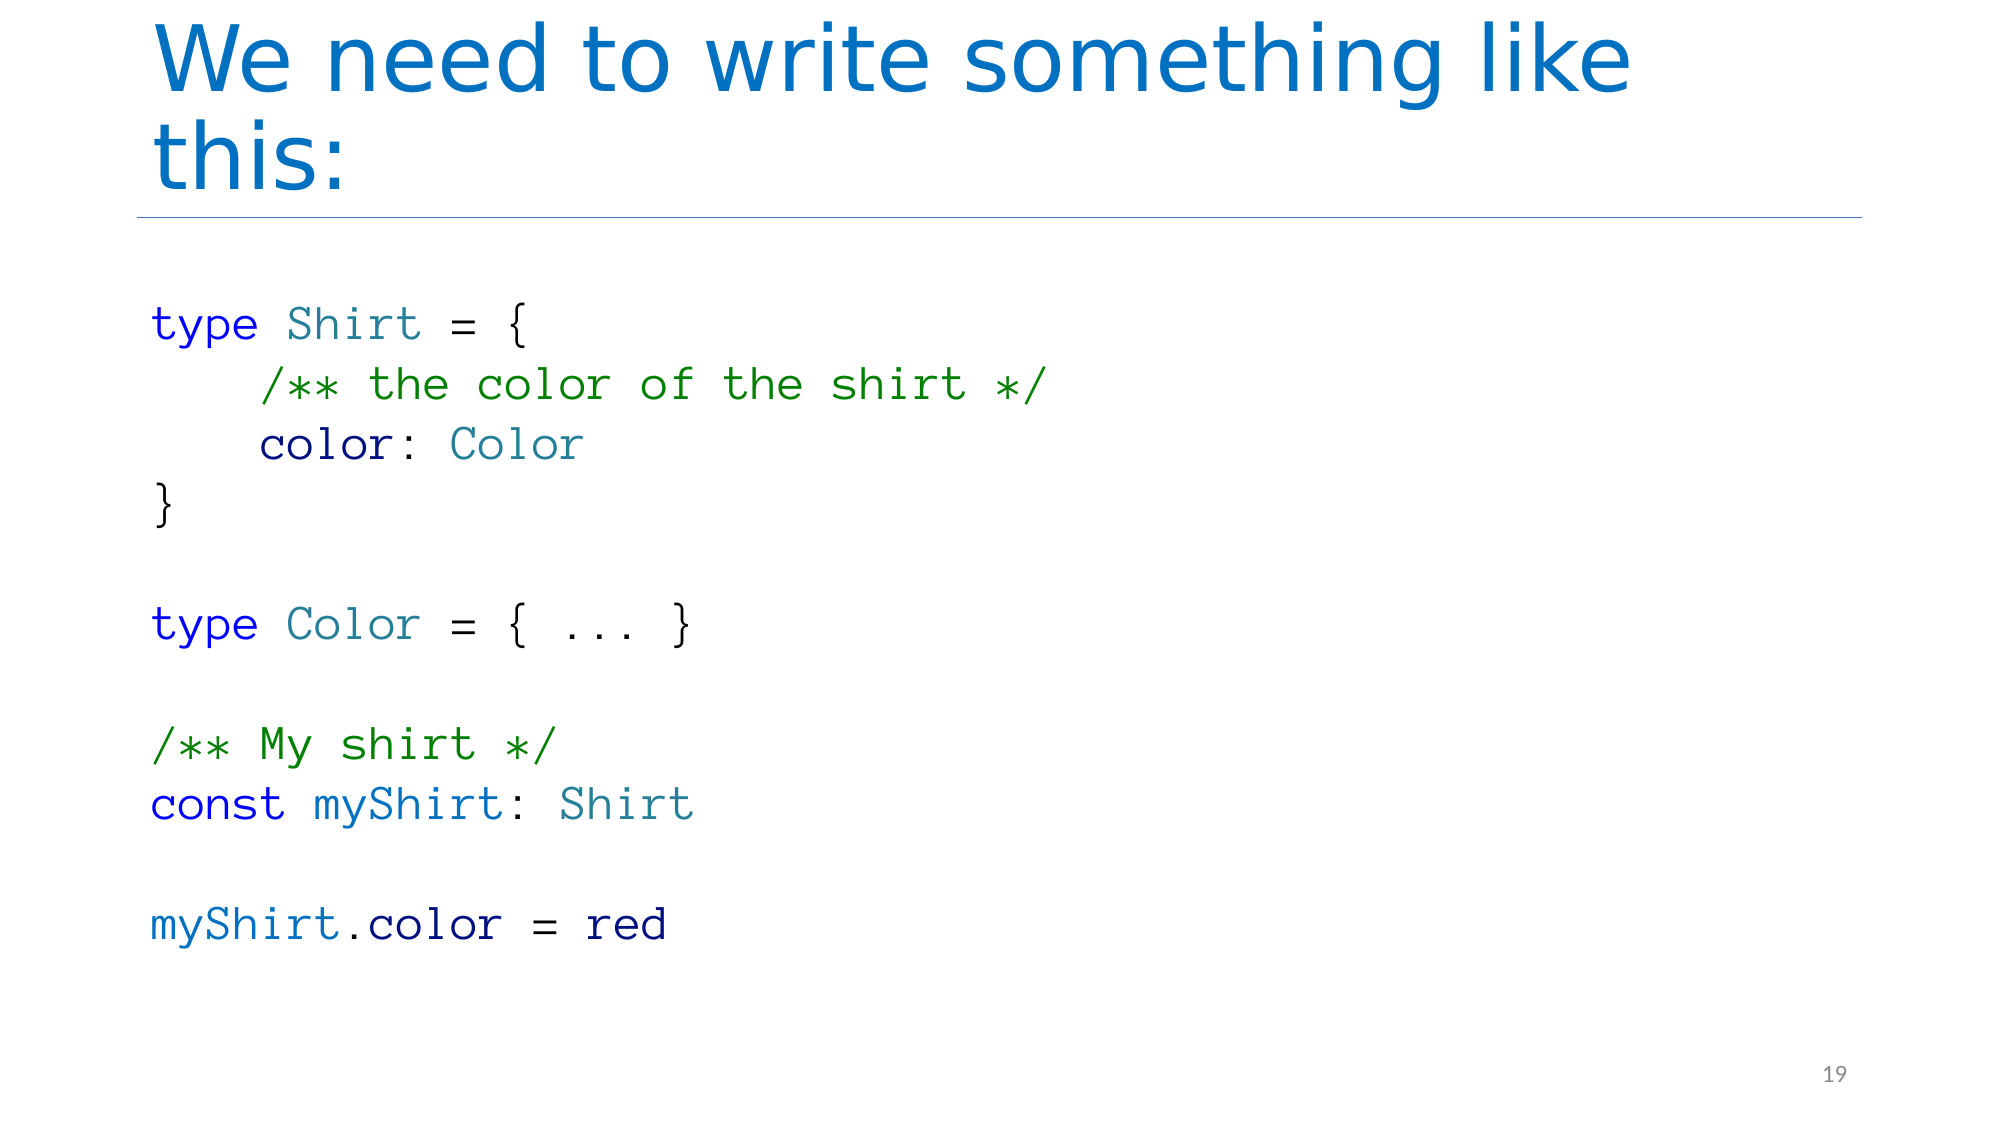

# We need to write something like this:
type Shirt = {
    /** the color of the shirt */
    color: Color
}
type Color = { ... }

/** My shirt */
const myShirt: Shirt

myShirt.color = red
19